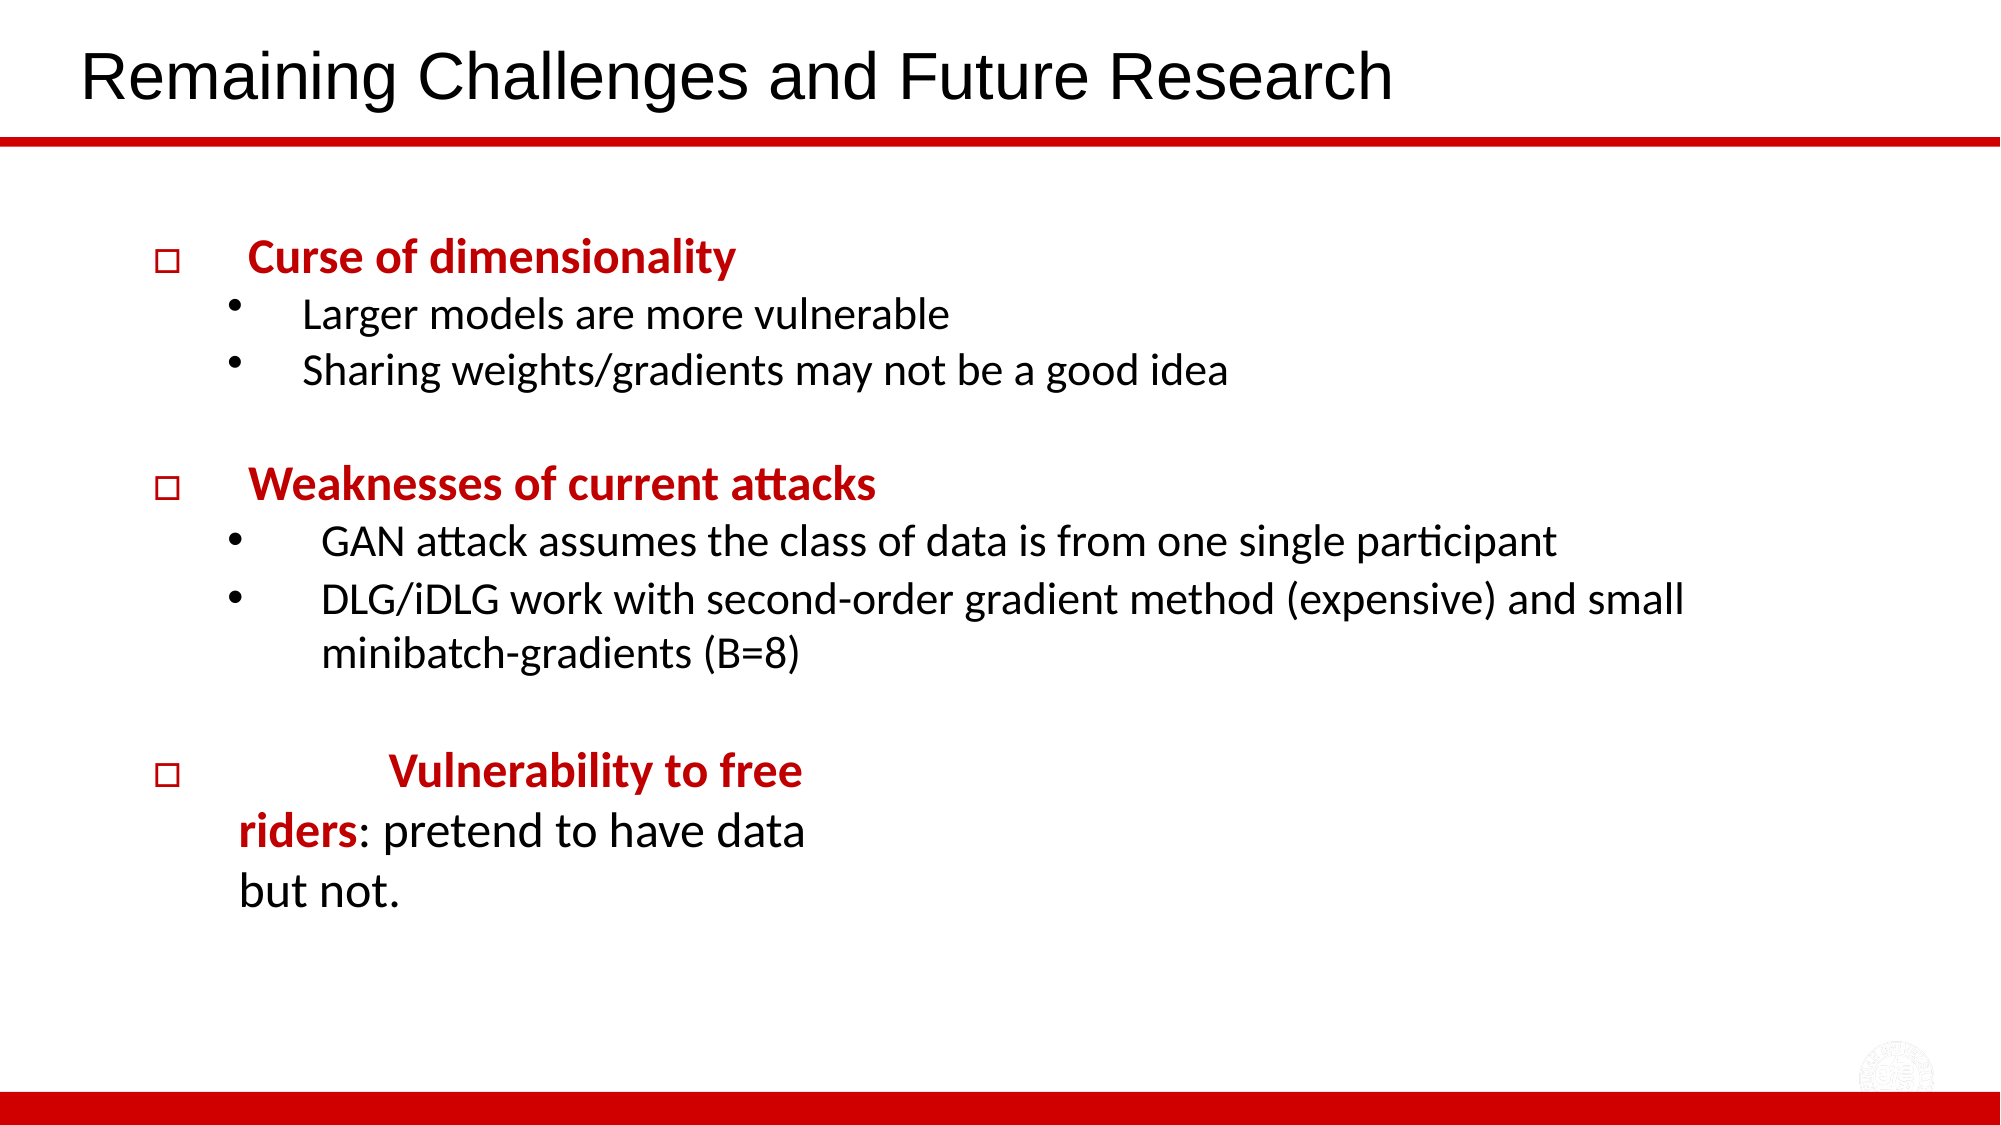

# Remaining Challenges and Future Research
□	Curse of dimensionality
Larger models are more vulnerable
Sharing weights/gradients may not be a good idea

□	Weaknesses of current attacks
GAN attack assumes the class of data is from one single participant
DLG/iDLG work with second-order gradient method (expensive) and small minibatch-gradients (B=8)

□		Vulnerability to free riders: pretend to have data but not.